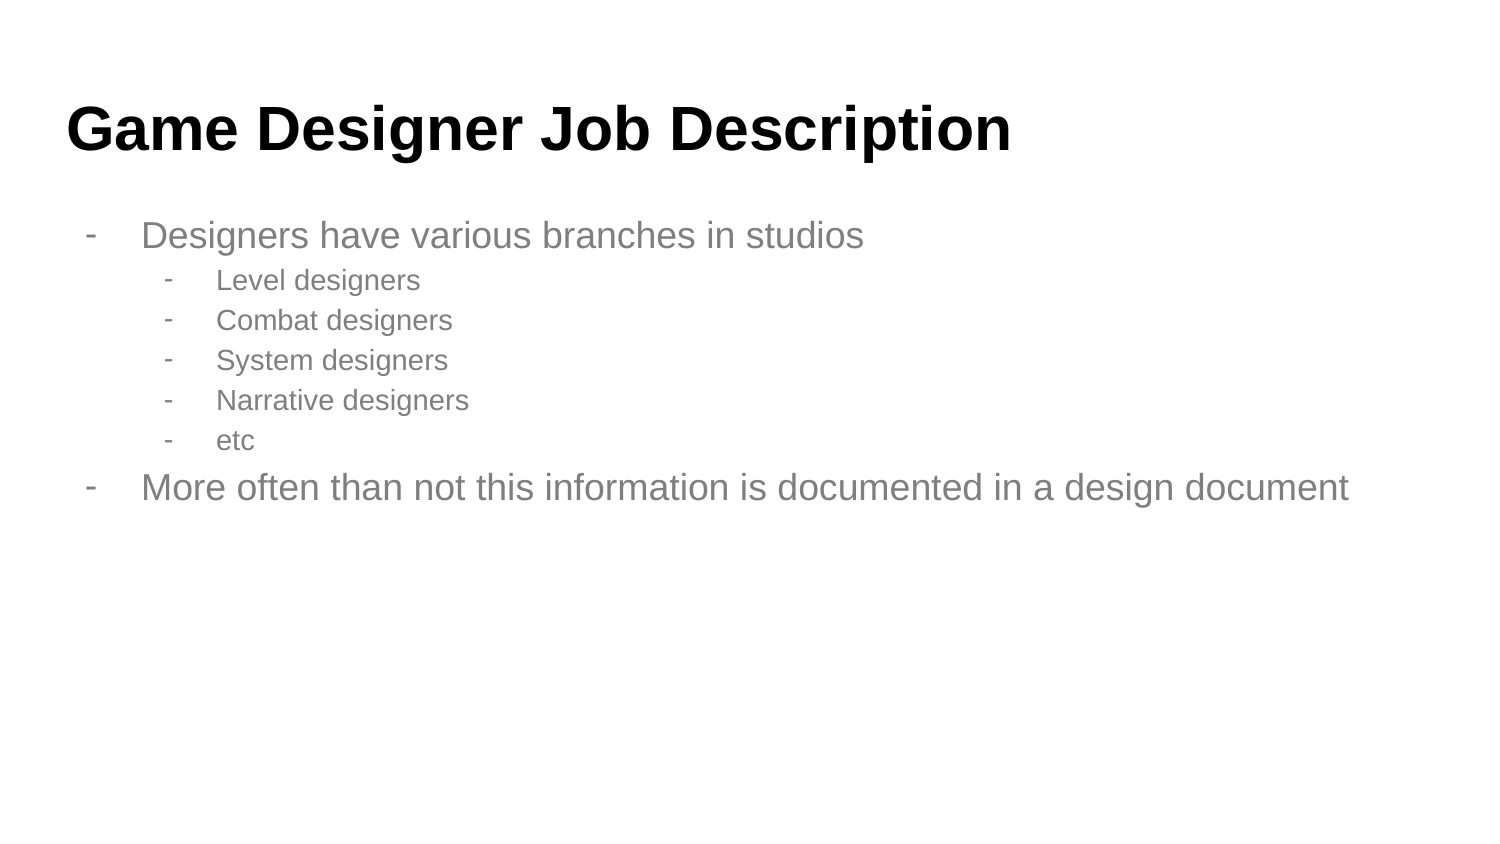

# Game Designer Job Description
Designers have various branches in studios
Level designers
Combat designers
System designers
Narrative designers
etc
More often than not this information is documented in a design document